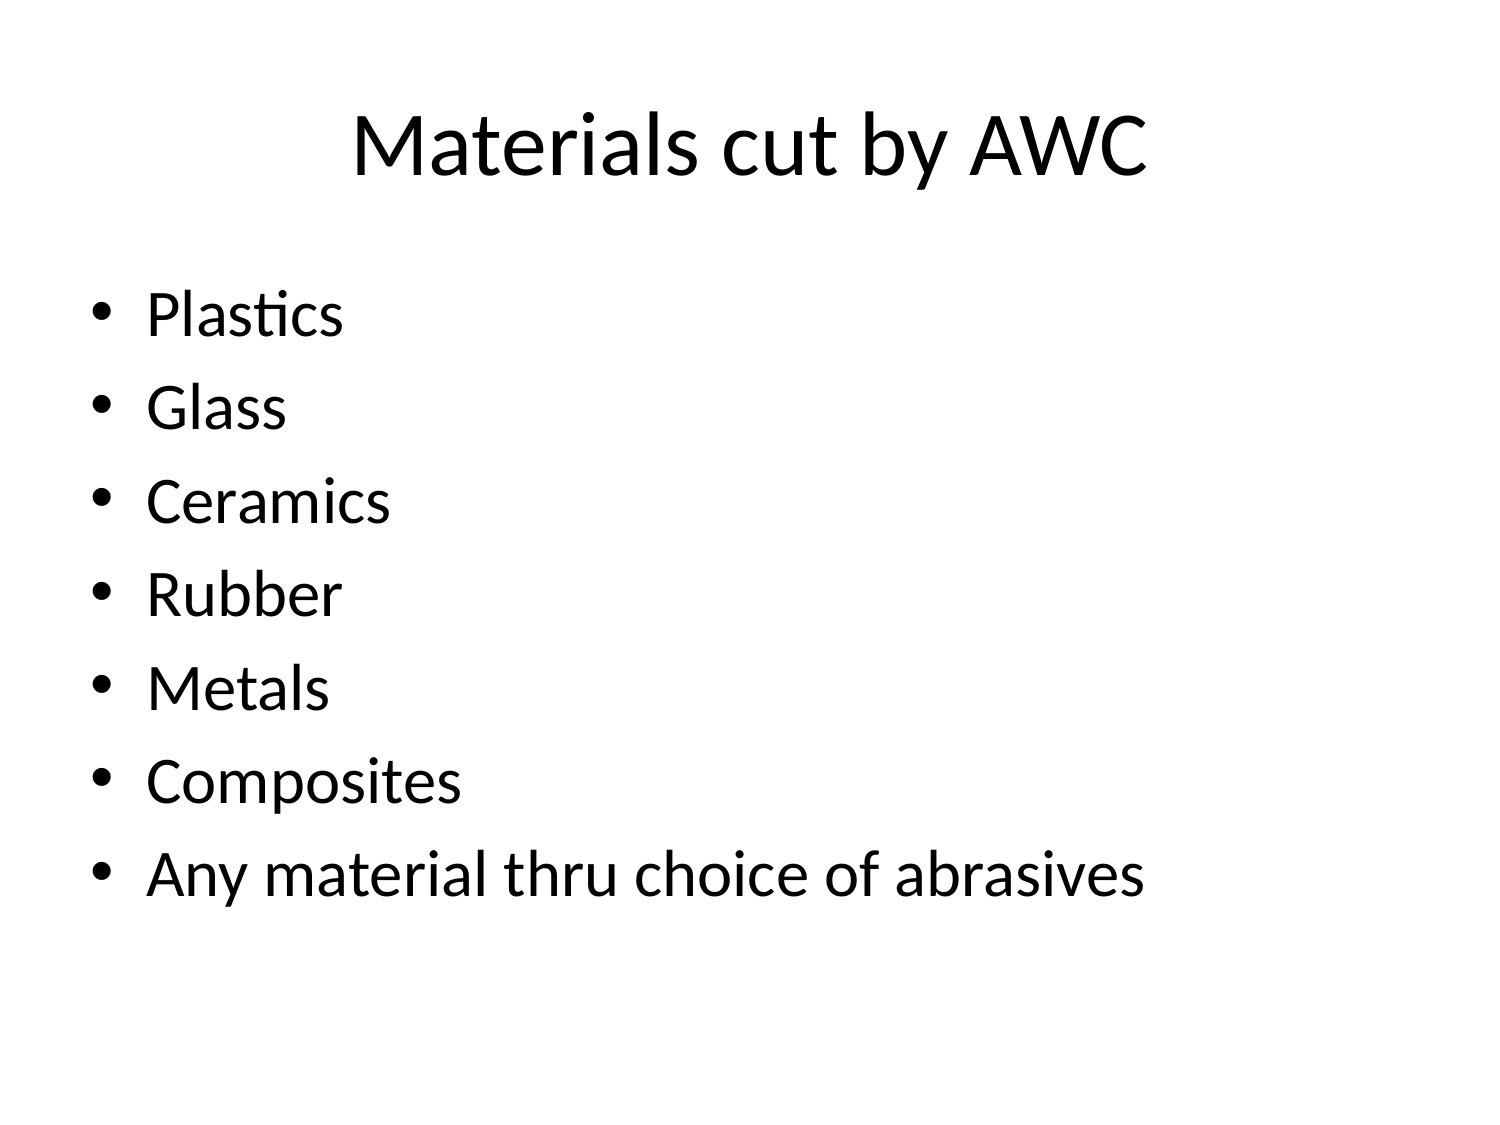

# Materials cut by AWC
Plastics
Glass
Ceramics
Rubber
Metals
Composites
Any material thru choice of abrasives